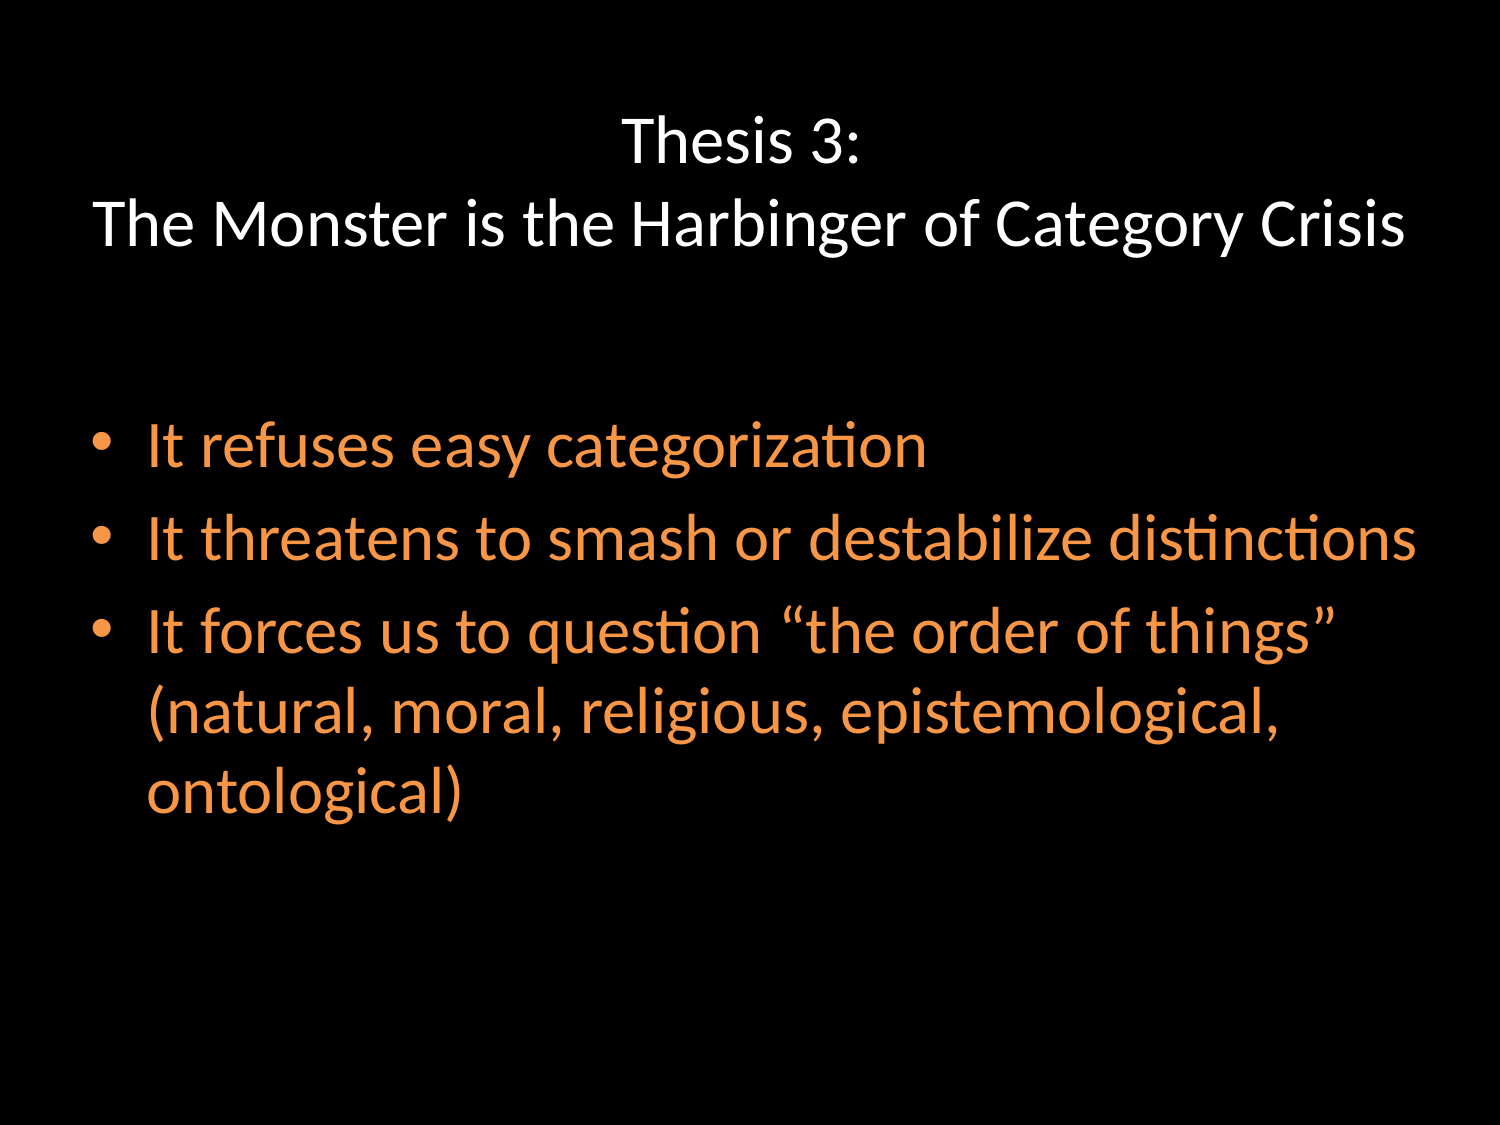

# Thesis 3: The Monster is the Harbinger of Category Crisis
It refuses easy categorization
It threatens to smash or destabilize distinctions
It forces us to question “the order of things” (natural, moral, religious, epistemological, ontological)